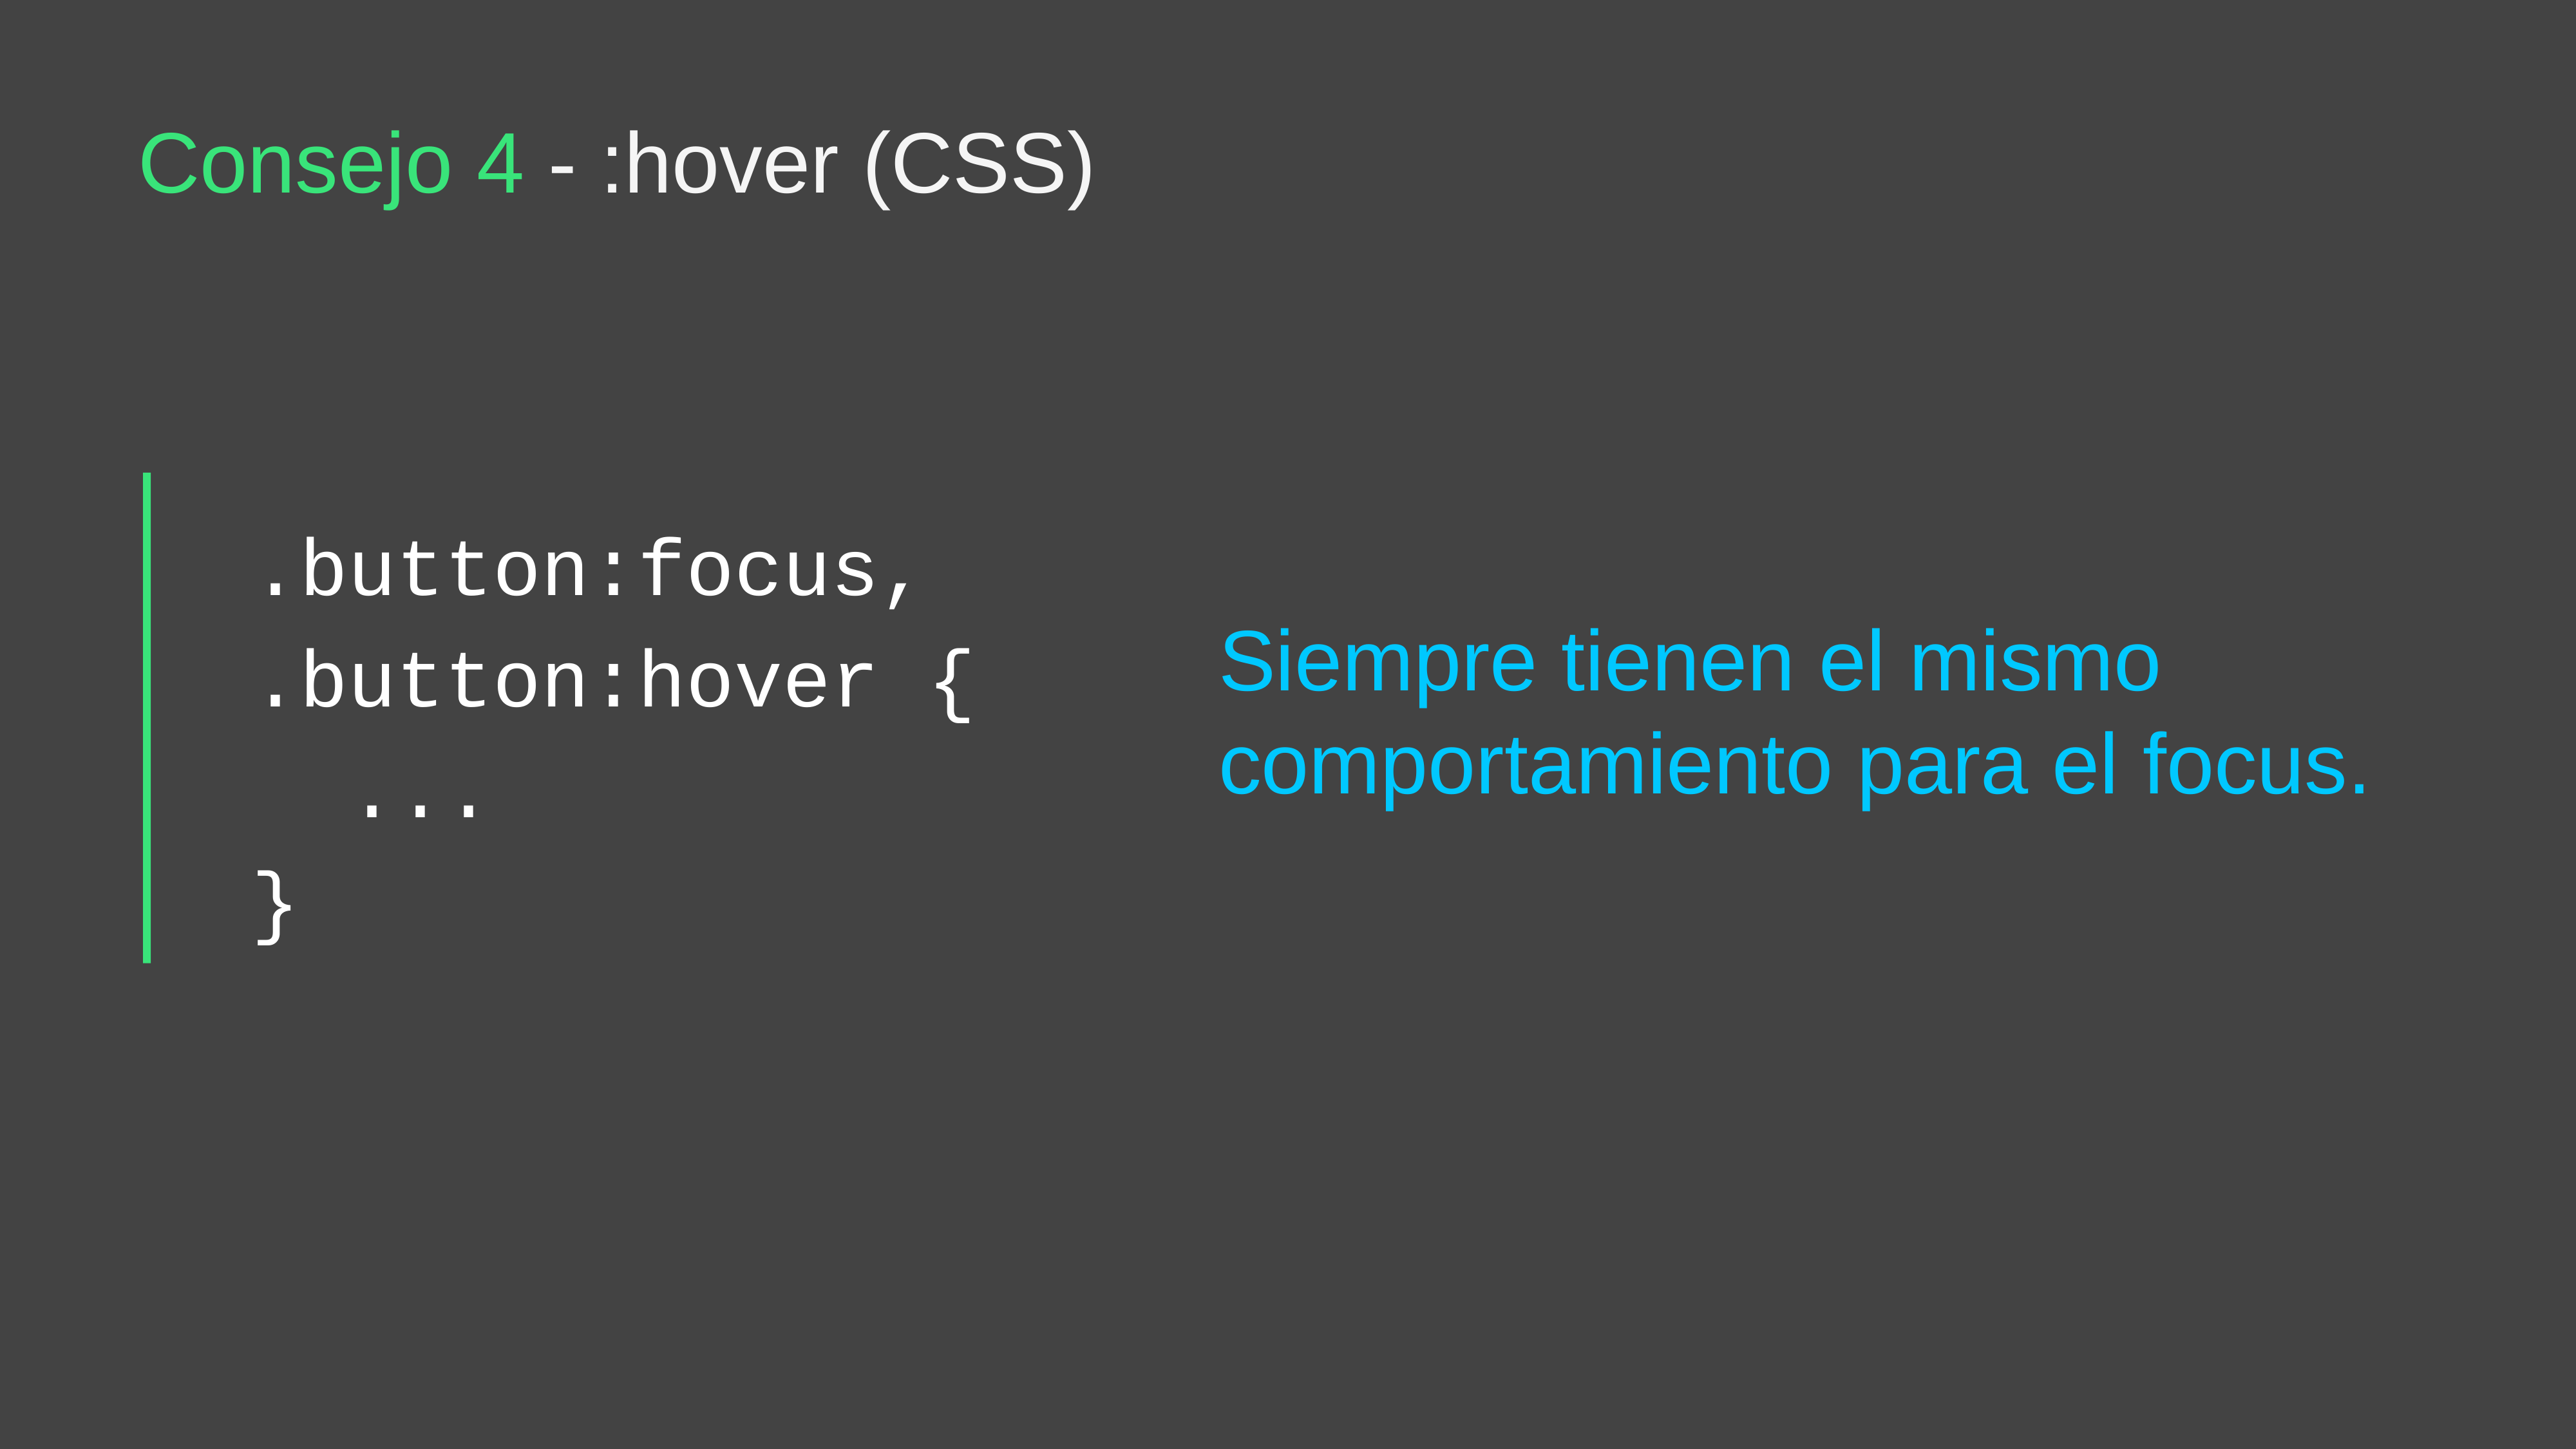

Consejo 4 - :hover (CSS)
.button:focus,
.button:hover {
  ...
}
Siempre tienen el mismo comportamiento para el focus.